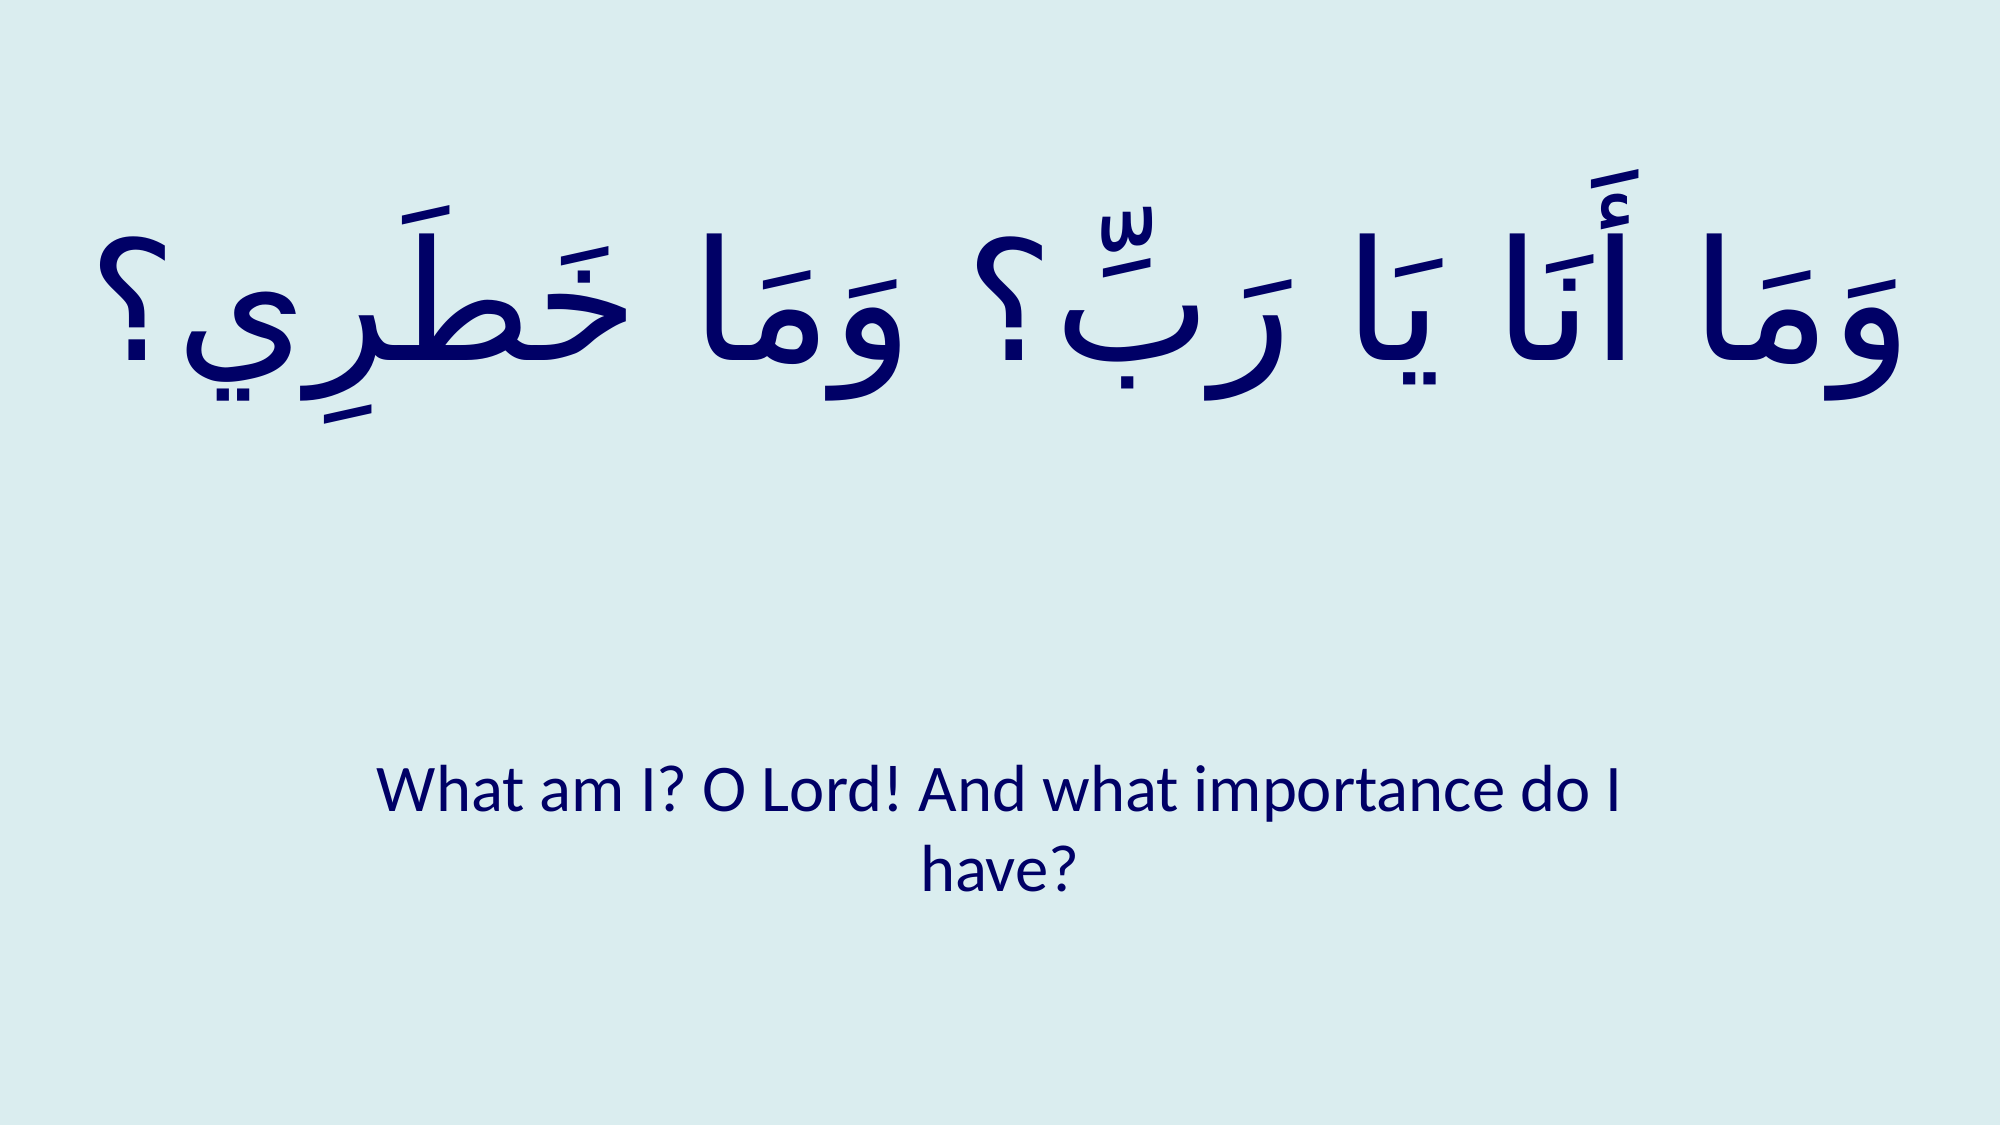

# وَمَا أَنَا يَا رَبِّ؟ وَمَا خَطَرِي؟
What am I? O Lord! And what importance do I have?